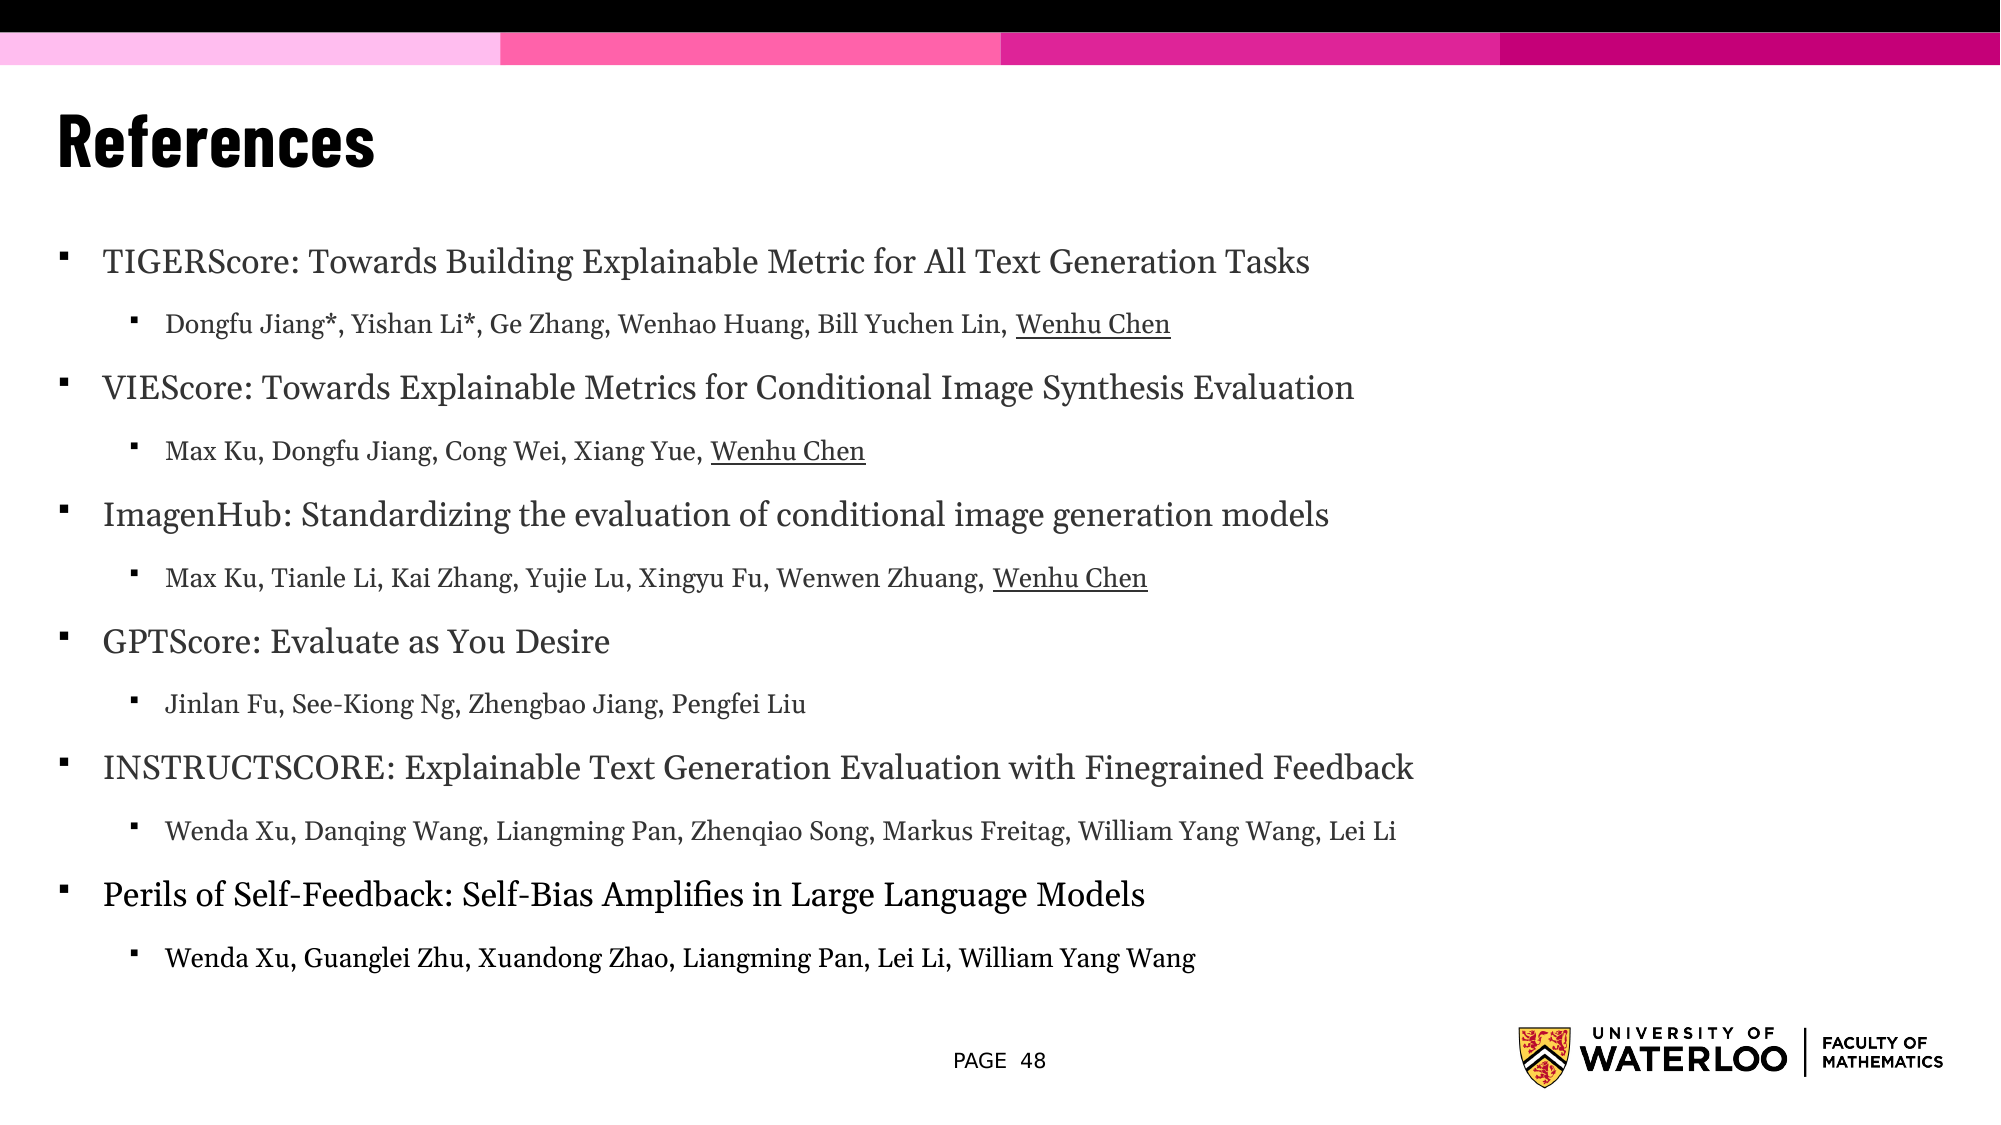

# References
TIGERScore: Towards Building Explainable Metric for All Text Generation Tasks
Dongfu Jiang*, Yishan Li*, Ge Zhang, Wenhao Huang, Bill Yuchen Lin, Wenhu Chen
VIEScore: Towards Explainable Metrics for Conditional Image Synthesis Evaluation
Max Ku, Dongfu Jiang, Cong Wei, Xiang Yue, Wenhu Chen
ImagenHub: Standardizing the evaluation of conditional image generation models
Max Ku, Tianle Li, Kai Zhang, Yujie Lu, Xingyu Fu, Wenwen Zhuang, Wenhu Chen
GPTScore: Evaluate as You Desire
Jinlan Fu, See-Kiong Ng, Zhengbao Jiang, Pengfei Liu
INSTRUCTSCORE: Explainable Text Generation Evaluation with Finegrained Feedback
Wenda Xu, Danqing Wang, Liangming Pan, Zhenqiao Song, Markus Freitag, William Yang Wang, Lei Li
Perils of Self-Feedback: Self-Bias Amplifies in Large Language Models
Wenda Xu, Guanglei Zhu, Xuandong Zhao, Liangming Pan, Lei Li, William Yang Wang
PAGE  48